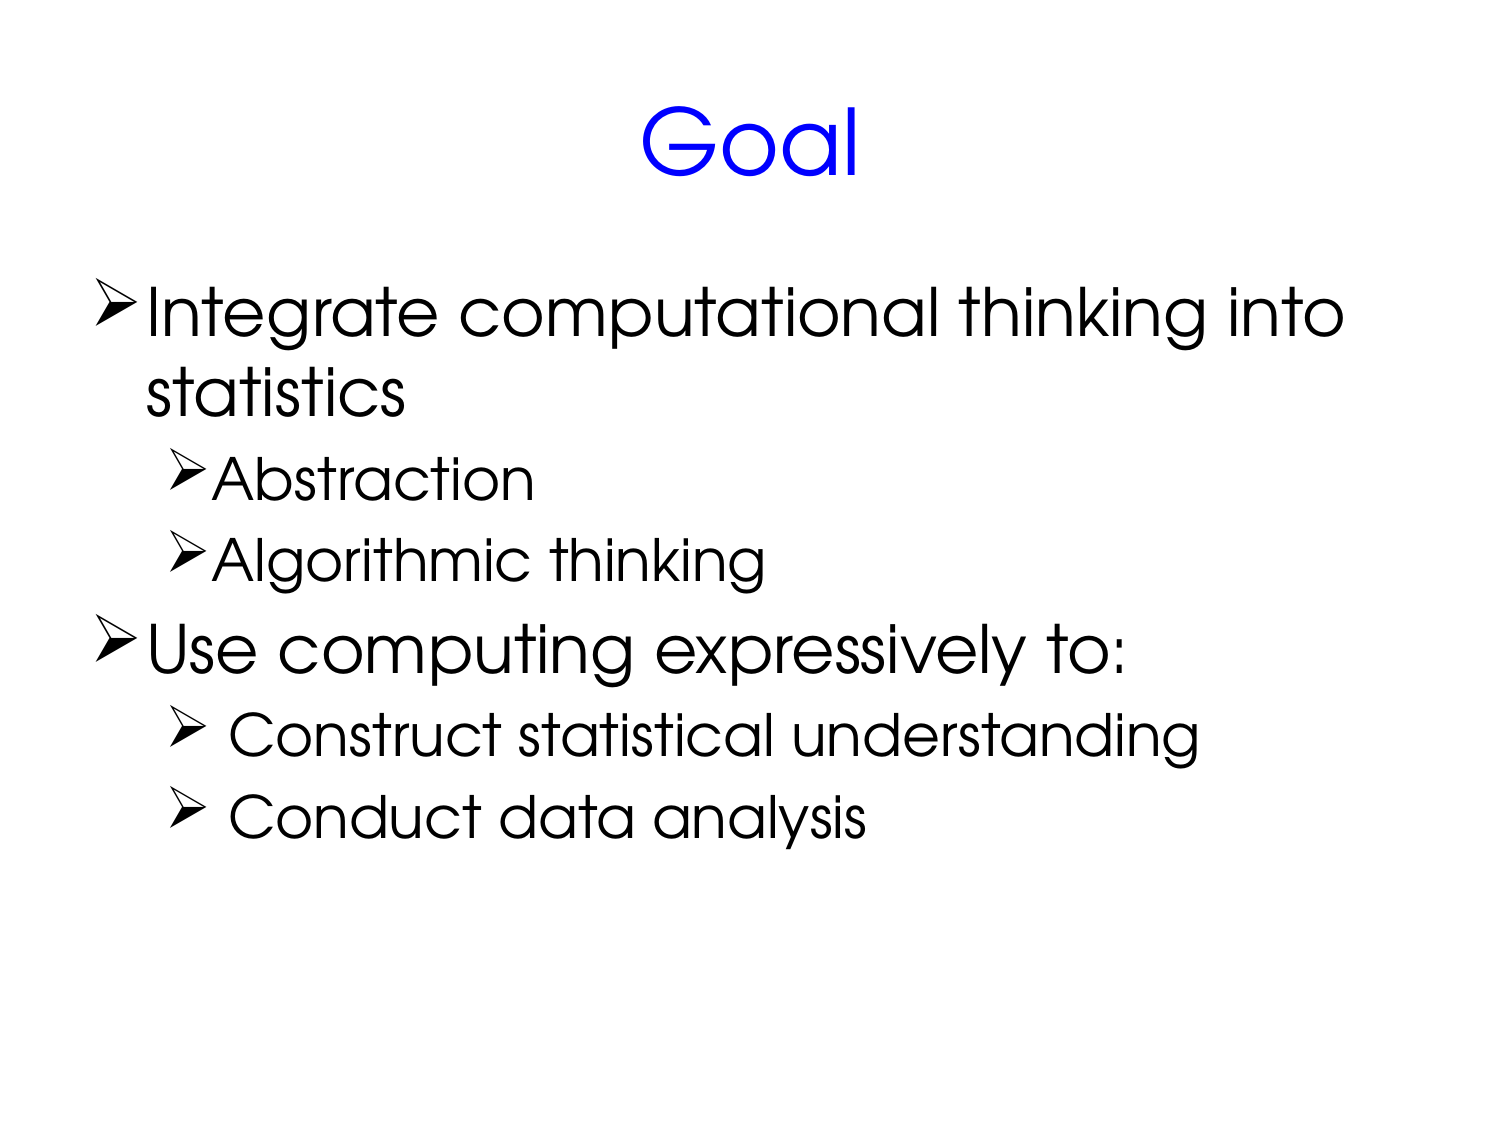

# Goal
Integrate computational thinking into statistics
Abstraction
Algorithmic thinking
Use computing expressively to:
 Construct statistical understanding
 Conduct data analysis